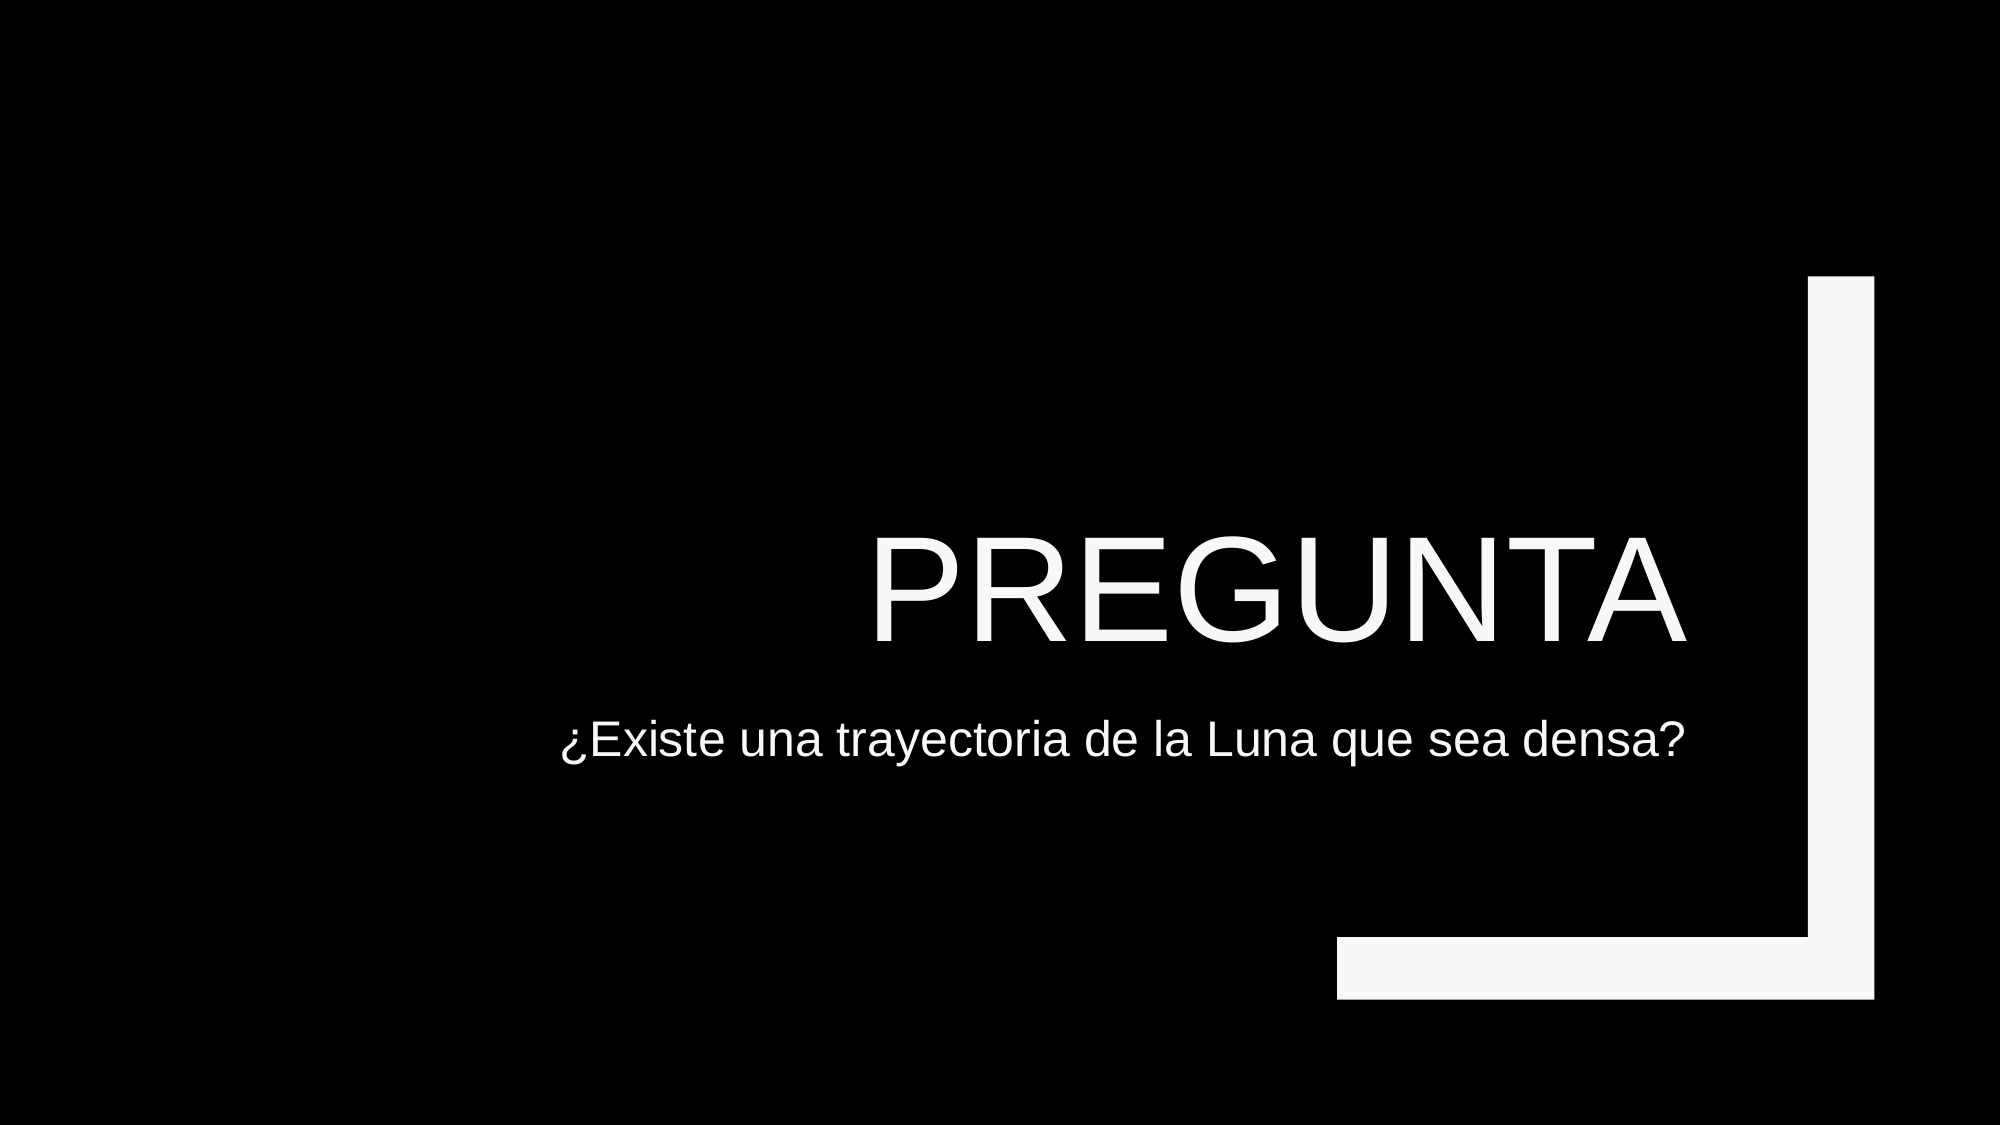

# Pregunta
¿Existe una trayectoria de la Luna que sea densa?